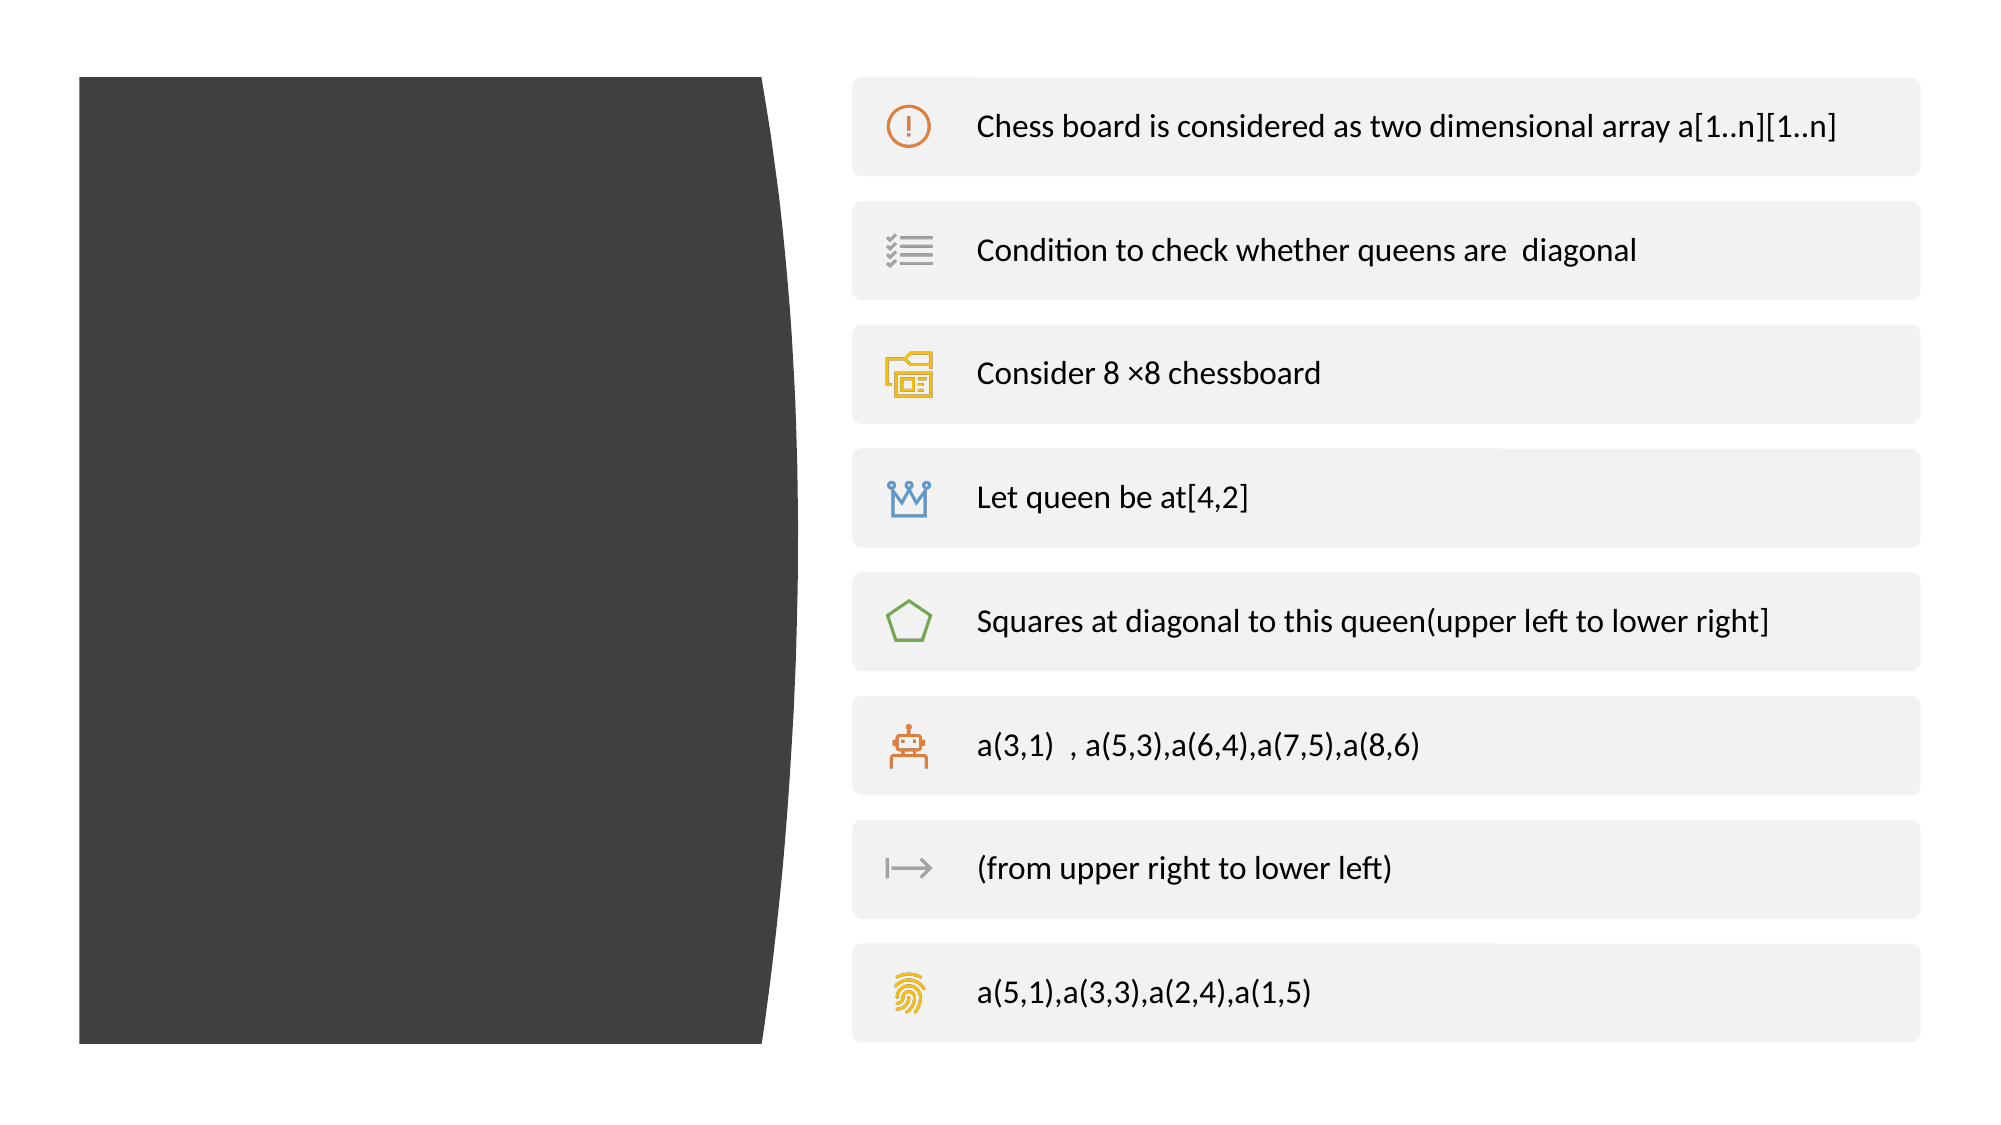

Chess board is considered as two dimensional array a[1..n][1..n]
Condition to check whether queens are  diagonal
Consider 8 ×8 chessboard
Let queen be at[4,2]
Squares at diagonal to this queen(upper left to lower right]
a(3,1)  , a(5,3),a(6,4),a(7,5),a(8,6)
(from upper right to lower left)
a(5,1),a(3,3),a(2,4),a(1,5)